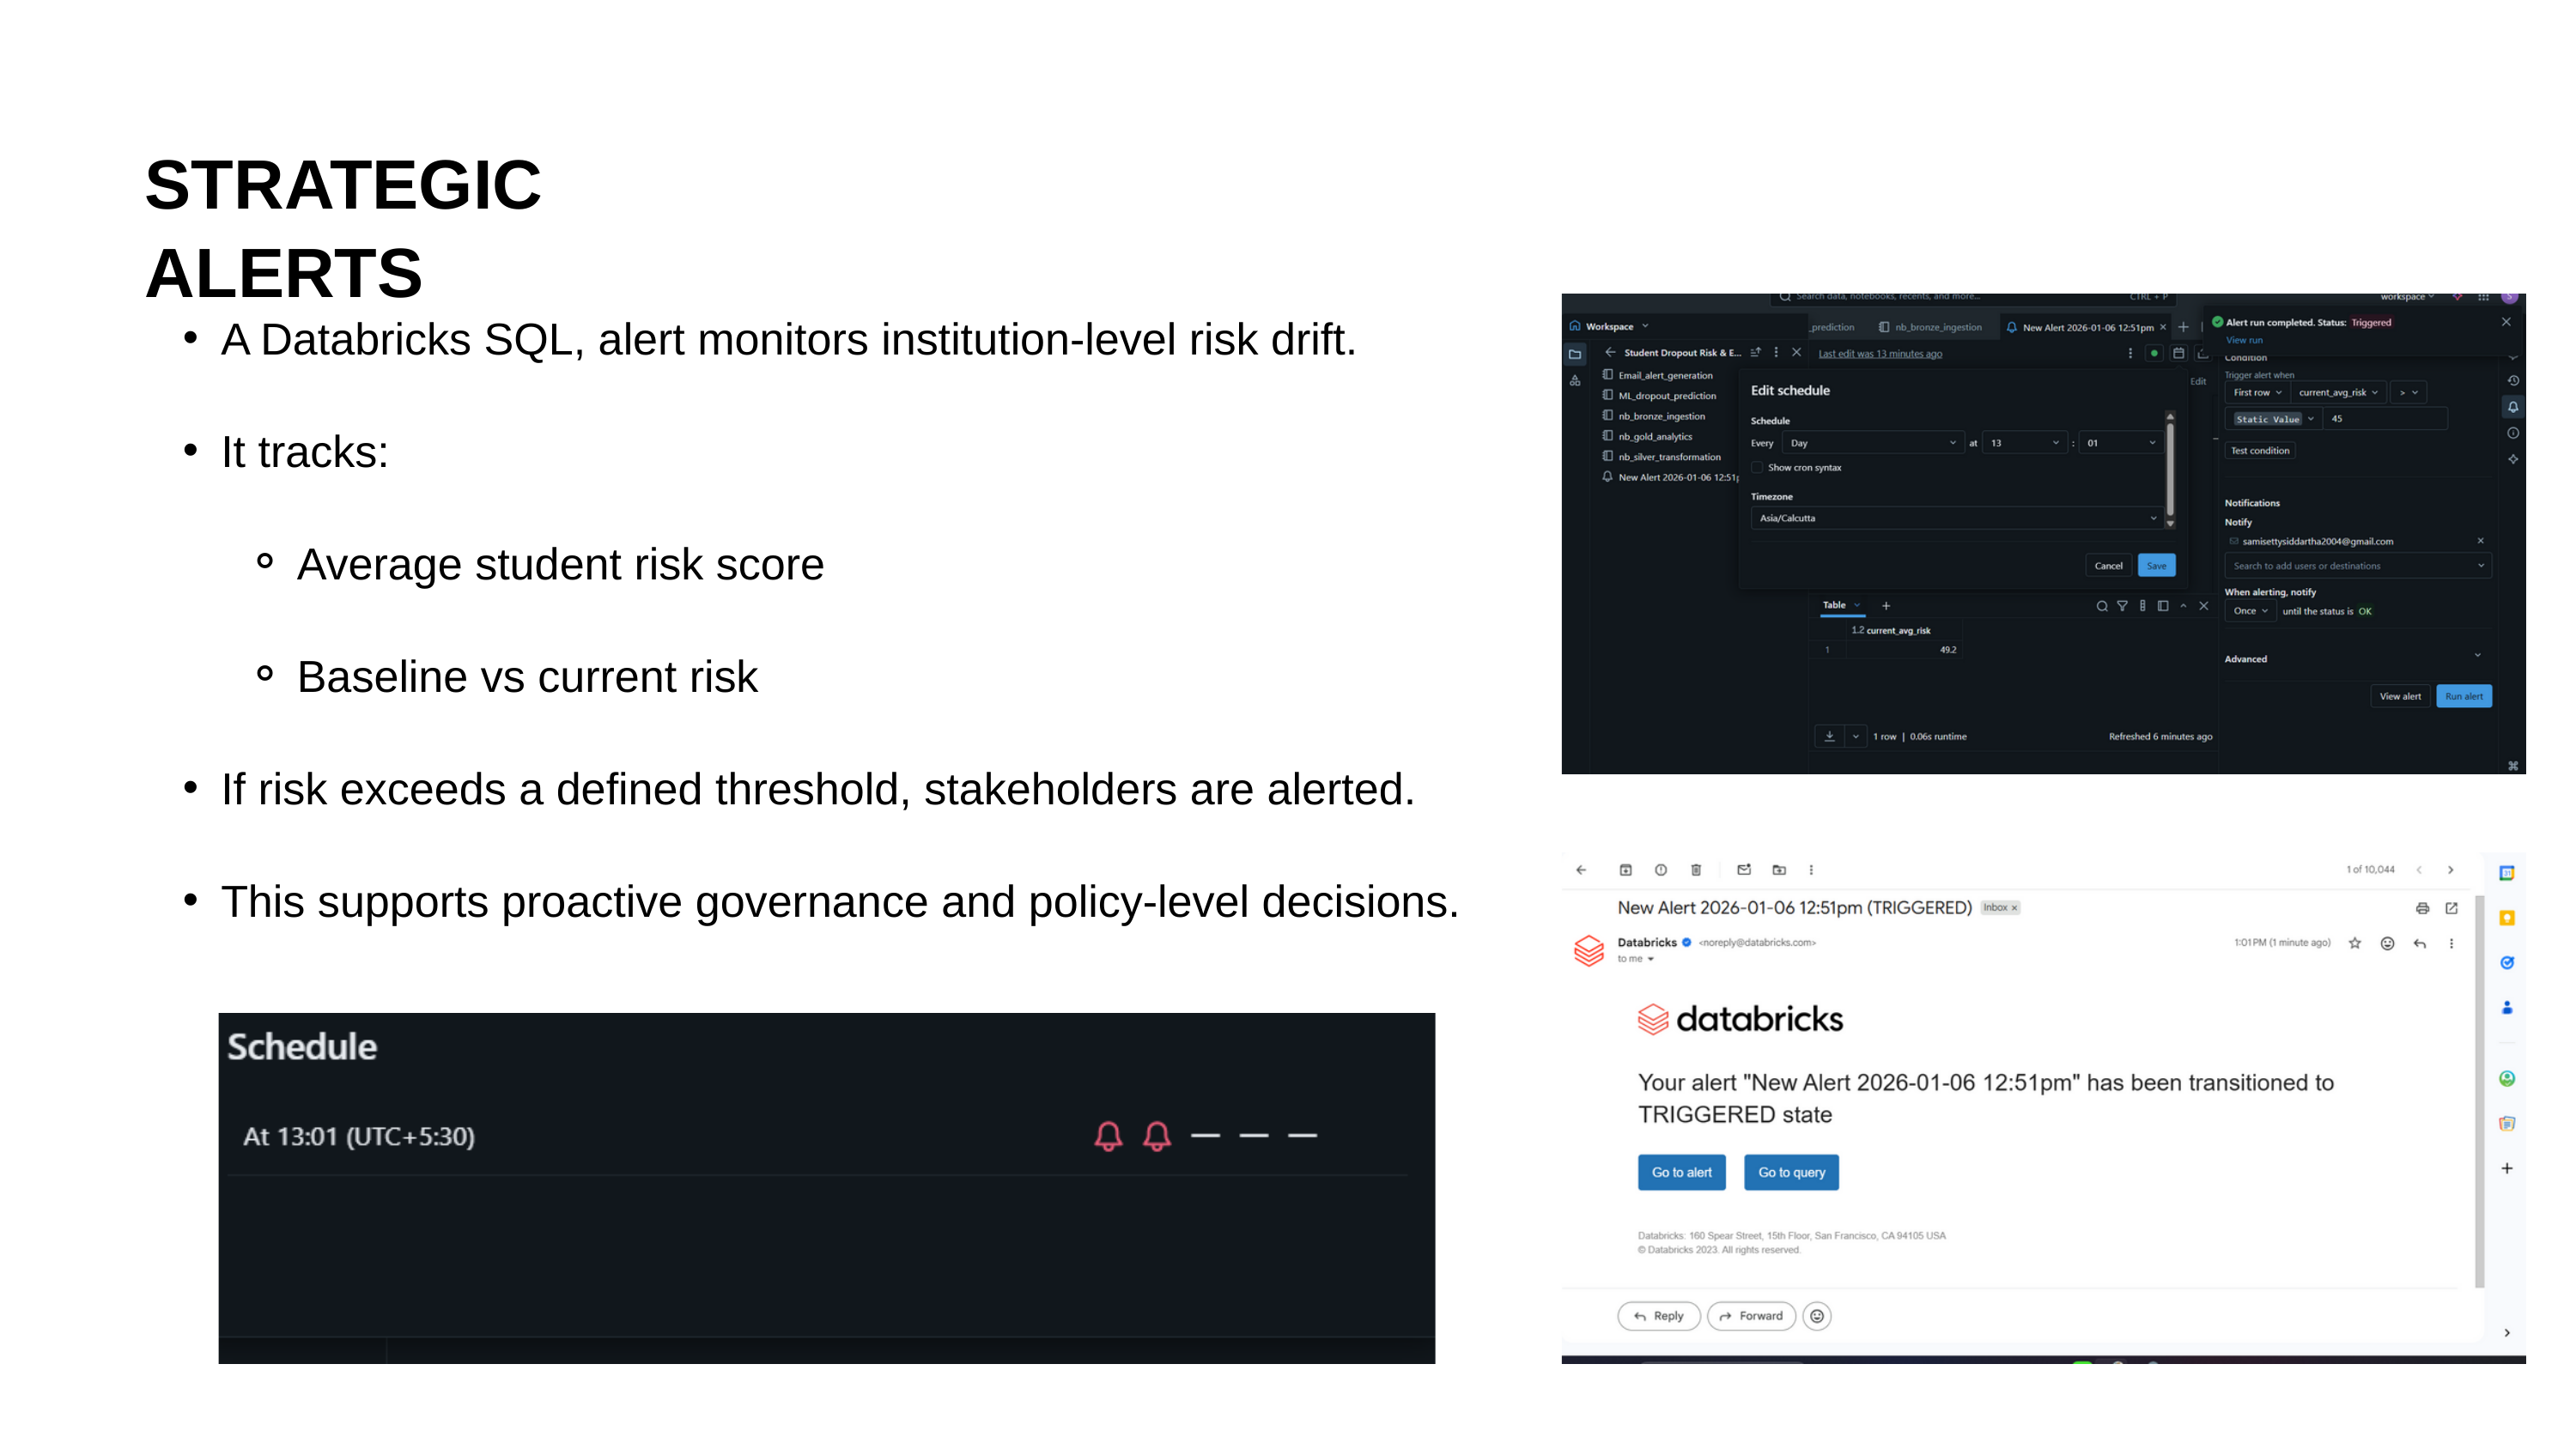

STRATEGIC ALERTS

A Databricks SQL, alert monitors institution-level risk drift.

It tracks:

Average student risk score

Baseline vs current risk

If risk exceeds a defined threshold, stakeholders are alerted.

This supports proactive governance and policy-level decisions.